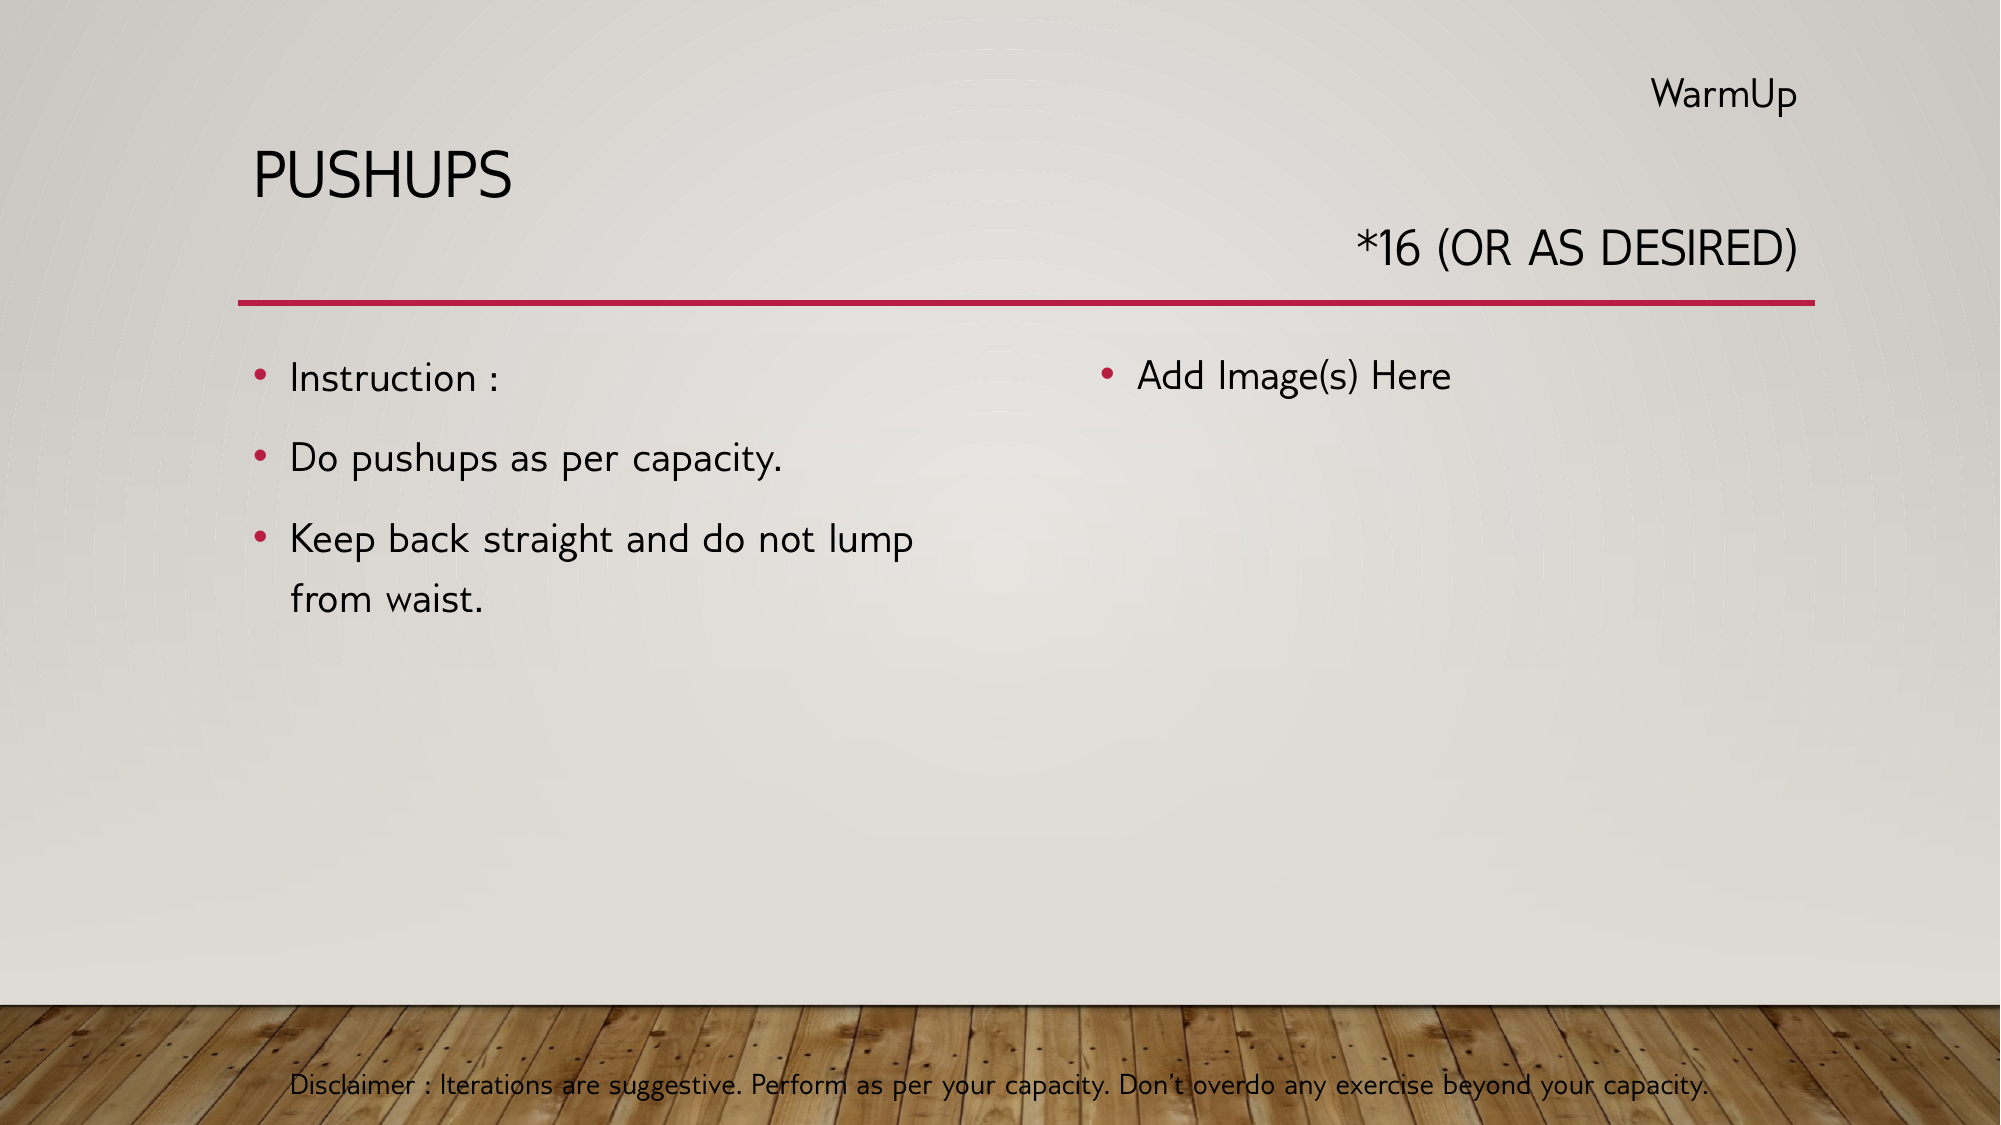

WarmUp
# pushups
*16 (or as desired)
Add Image(s) Here

Instruction :
Do pushups as per capacity.
Keep back straight and do not lump from waist.
Disclaimer : Iterations are suggestive. Perform as per your capacity. Don’t overdo any exercise beyond your capacity.